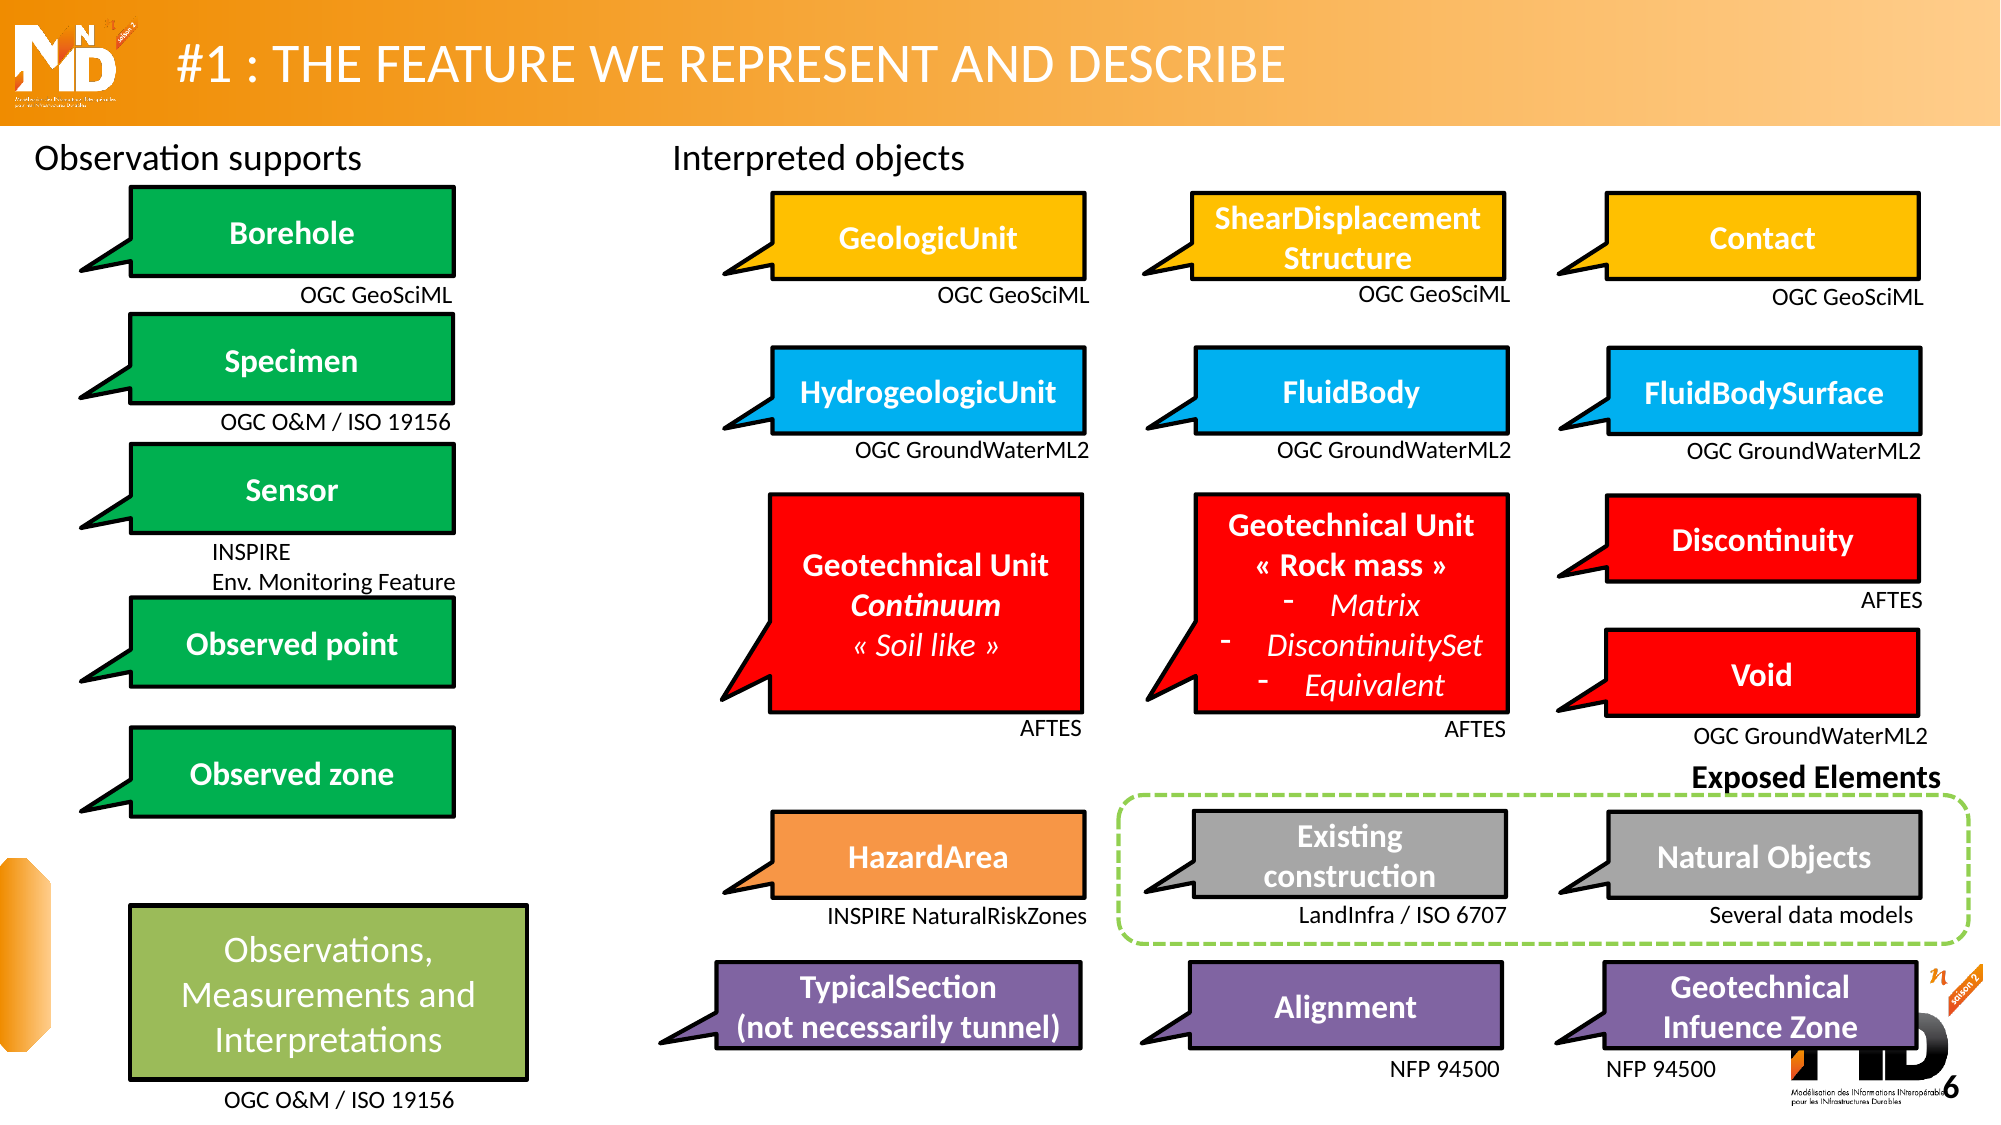

# #1 : The feature we represent and describe
Observation supports
Interpreted objects
Borehole
GeologicUnit
ShearDisplacement
Structure
Contact
OGC GeoSciML
OGC GeoSciML
OGC GeoSciML
OGC GeoSciML
Specimen
HydrogeologicUnit
FluidBody
FluidBodySurface
OGC O&M / ISO 19156
OGC GroundWaterML2
OGC GroundWaterML2
OGC GroundWaterML2
Sensor
Geotechnical Unit Continuum
« Soil like »
Geotechnical Unit
« Rock mass »
Matrix
DiscontinuitySet
Equivalent
Discontinuity
INSPIRE
Env. Monitoring Feature
AFTES
Observed point
Void
AFTES
AFTES
OGC GroundWaterML2
Observed zone
Exposed Elements

Existing construction
HazardArea
Natural Objects
Several data models
LandInfra / ISO 6707
INSPIRE NaturalRiskZones
Observations, Measurements and Interpretations
TypicalSection
(not necessarily tunnel)
Alignment
Geotechnical Infuence Zone
NFP 94500
NFP 94500
6
OGC O&M / ISO 19156